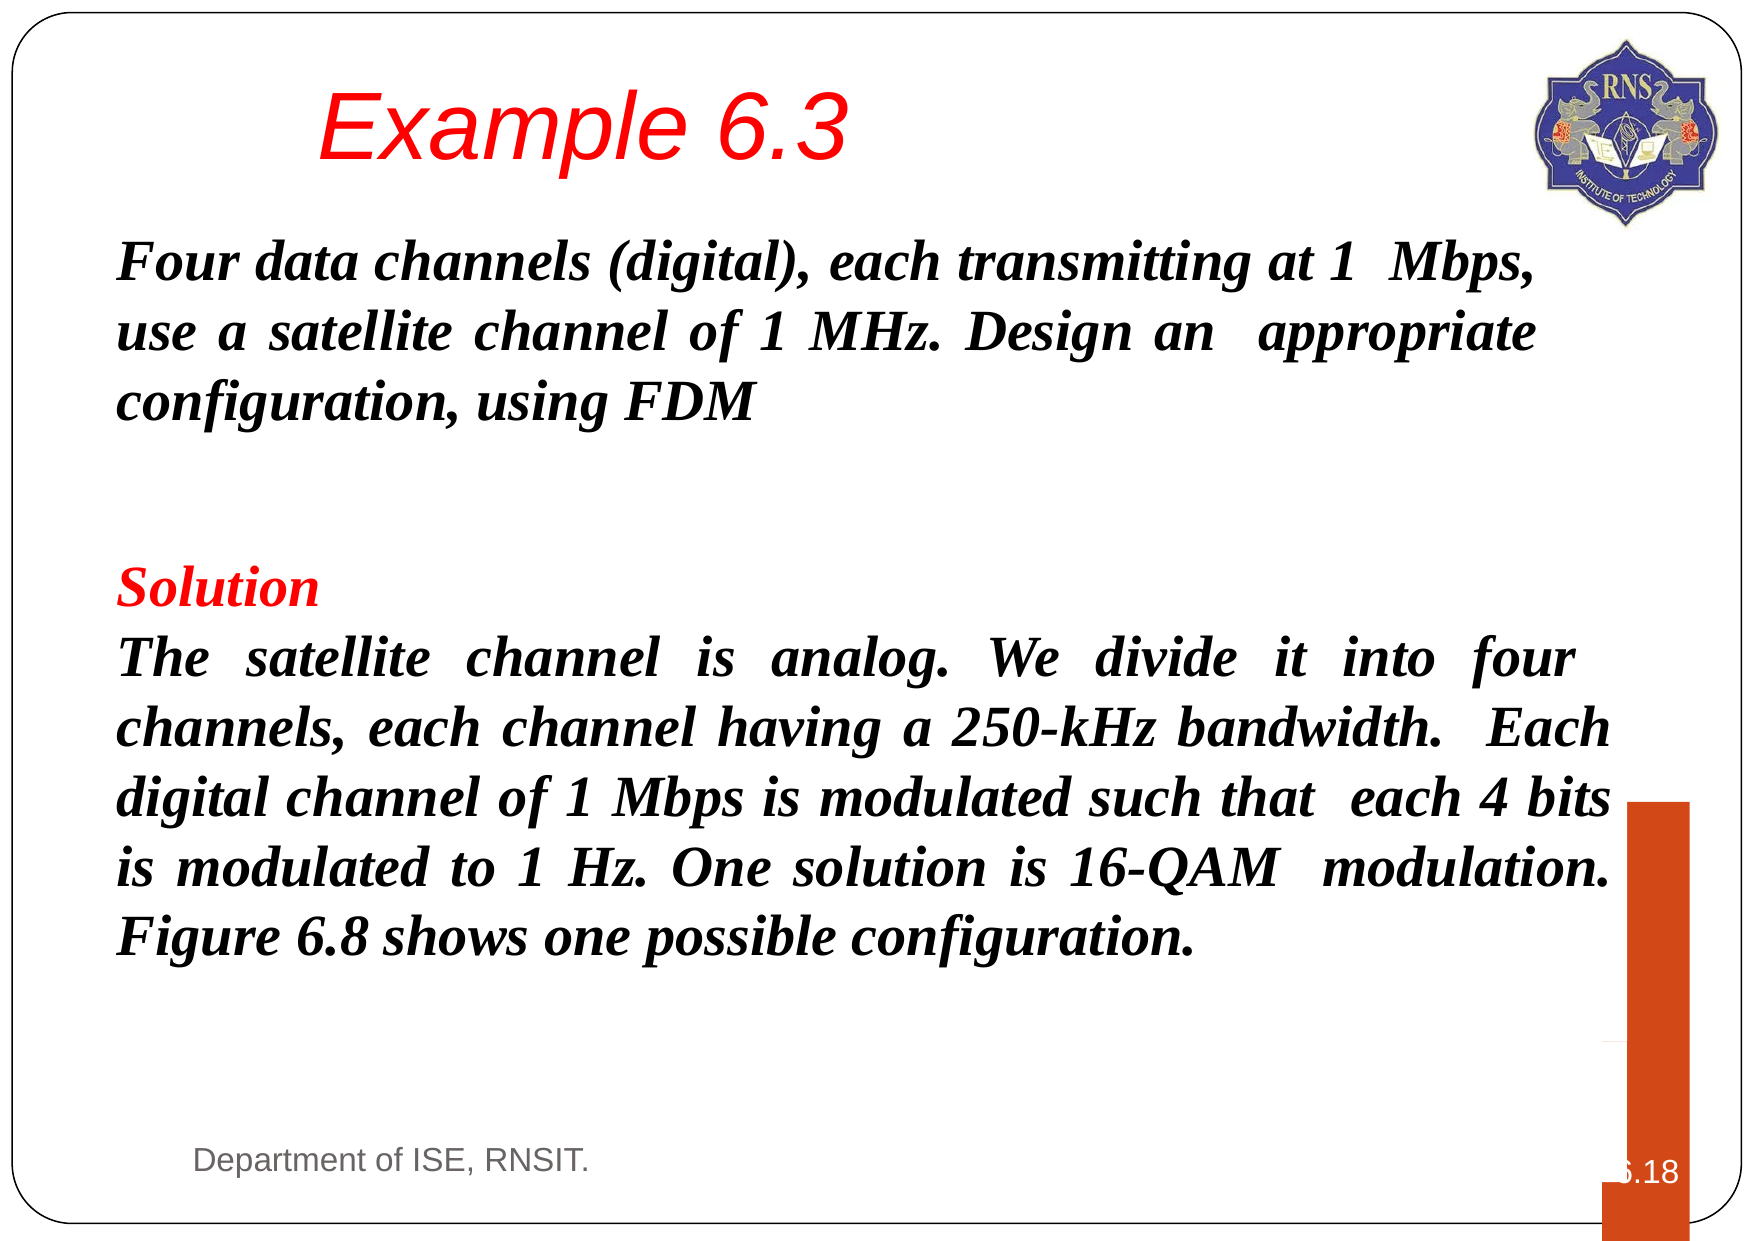

# Example 6.3
Four data channels (digital), each transmitting at 1  Mbps, use a satellite channel of 1 MHz. Design an  appropriate configuration, using FDM

Solution
The satellite channel is analog. We divide it into four  channels, each channel having a 250-kHz bandwidth.  Each digital channel of 1 Mbps is modulated such that  each 4 bits is modulated to 1 Hz. One solution is 16-QAM  modulation. Figure 6.8 shows one possible configuration.

Department of ISE, RNSIT.
6.18